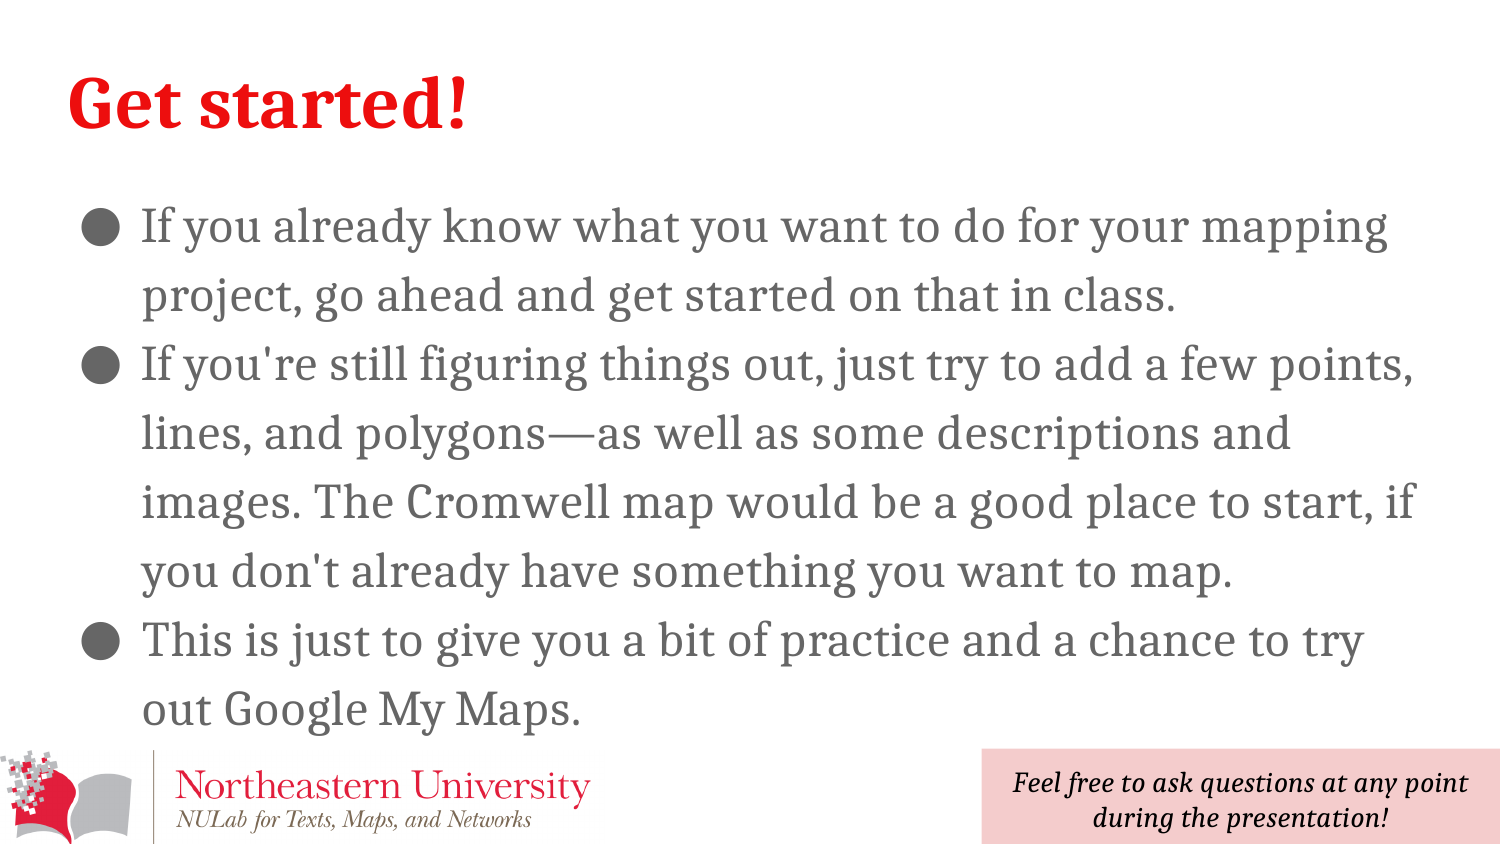

# Get started!
If you already know what you want to do for your mapping project, go ahead and get started on that in class.
If you're still figuring things out, just try to add a few points, lines, and polygons—as well as some descriptions and images. The Cromwell map would be a good place to start, if you don't already have something you want to map.
This is just to give you a bit of practice and a chance to try out Google My Maps.